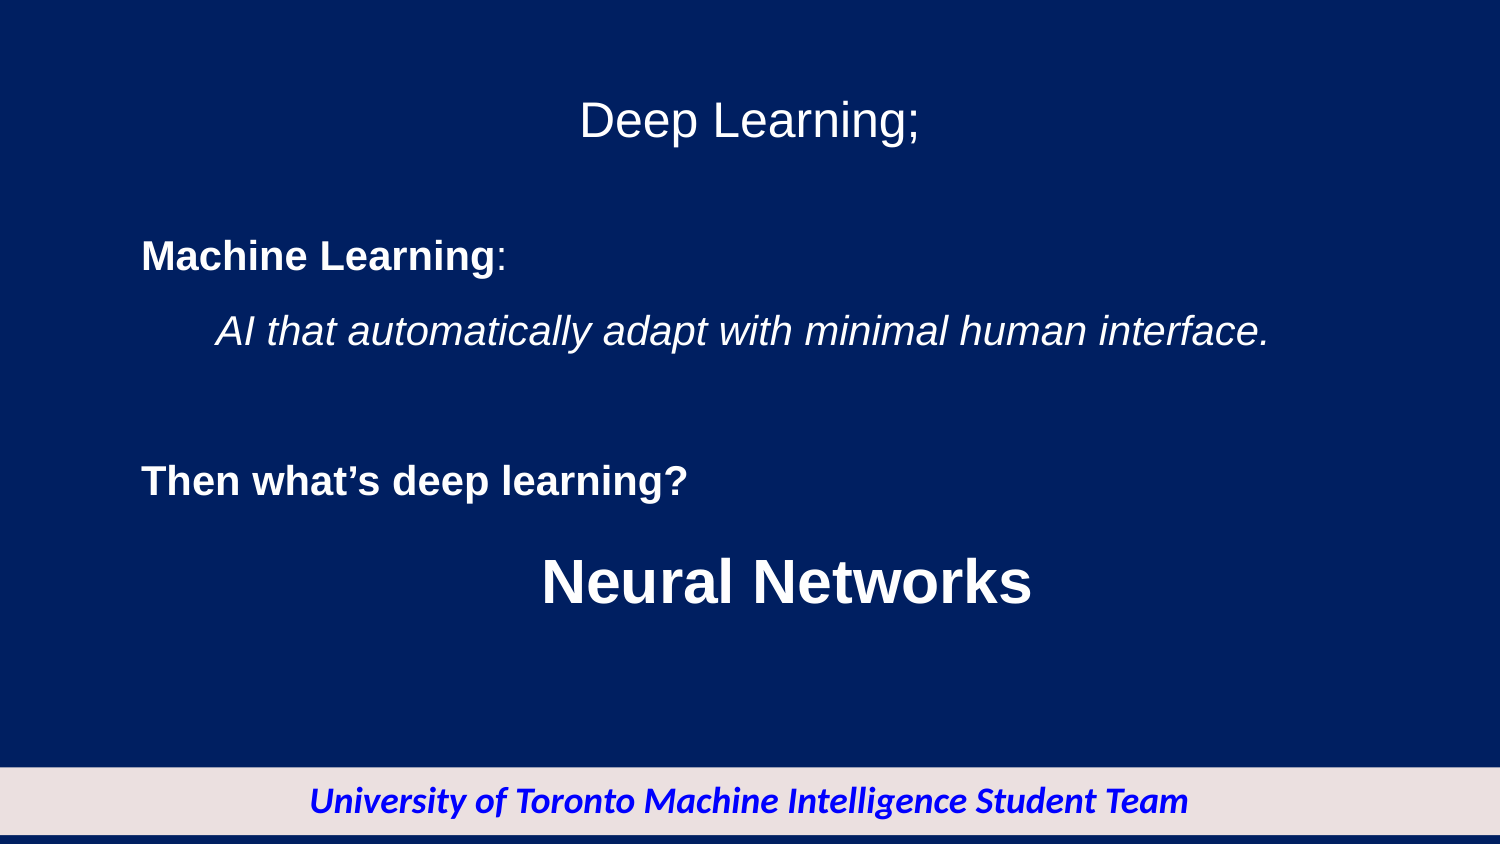

# Deep Learning;
Machine Learning:
AI that automatically adapt with minimal human interface.

Then what’s deep learning?
Neural Networks